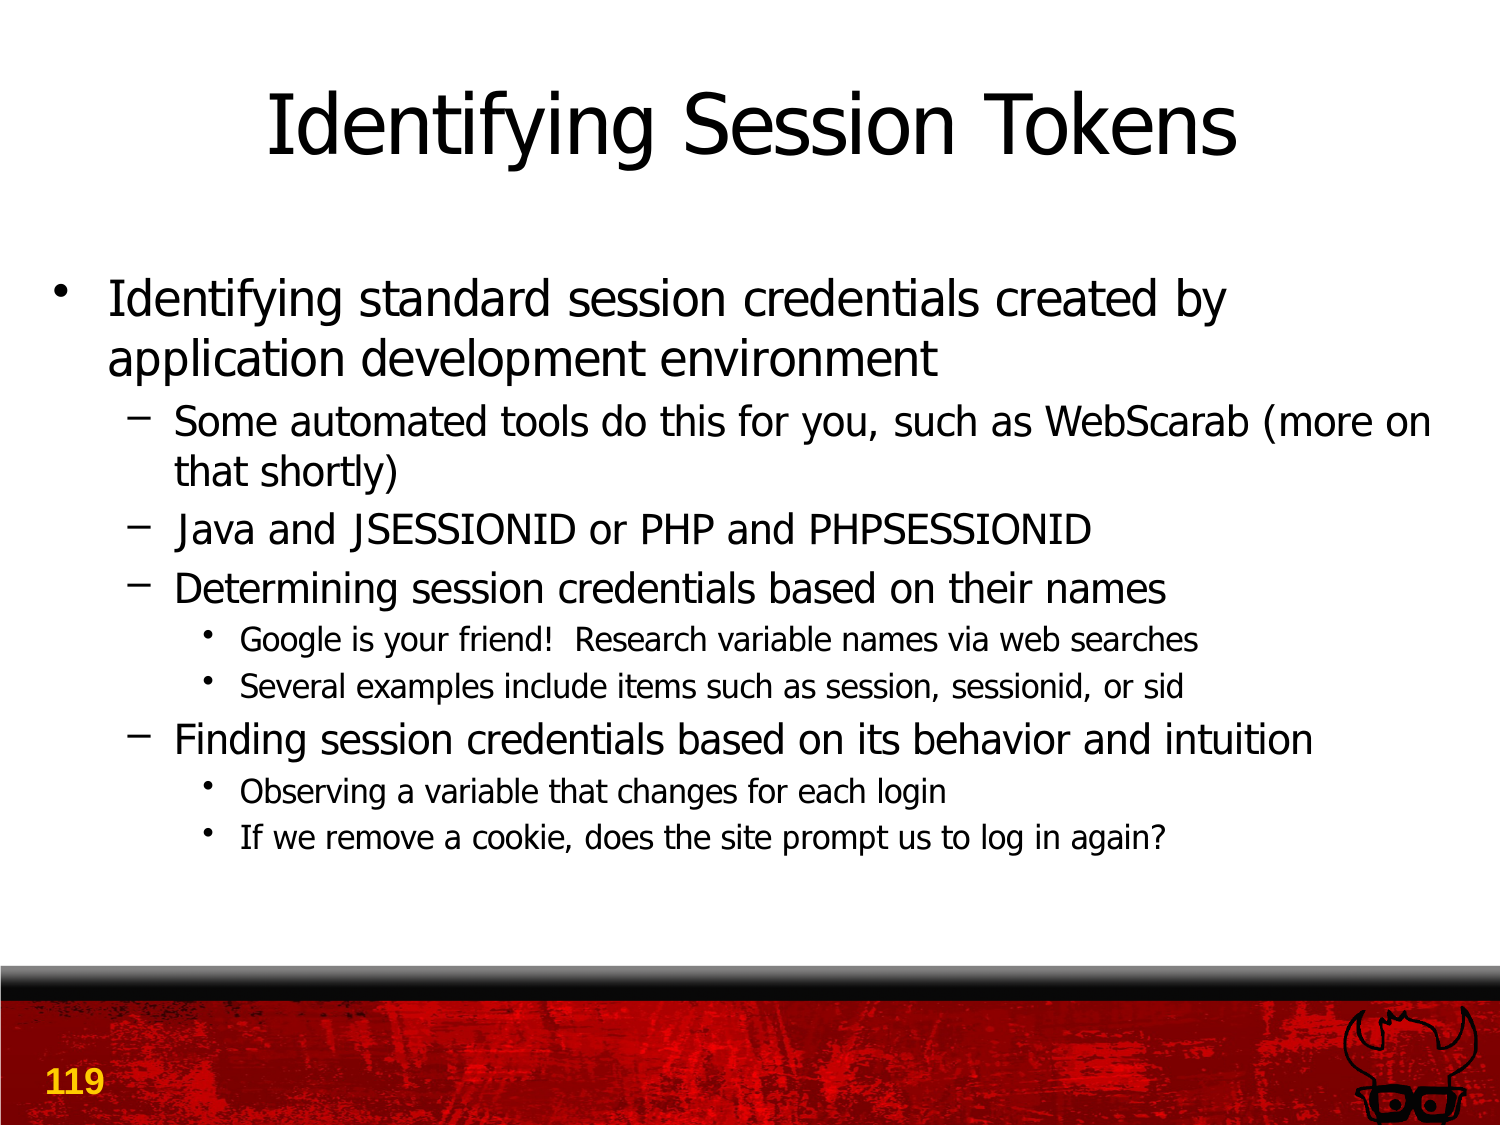

# Identifying Session Tokens
Identifying standard session credentials created by application development environment
Some automated tools do this for you, such as WebScarab (more on that shortly)
Java and JSESSIONID or PHP and PHPSESSIONID
Determining session credentials based on their names
Google is your friend!  Research variable names via web searches
Several examples include items such as session, sessionid, or sid
Finding session credentials based on its behavior and intuition
Observing a variable that changes for each login
If we remove a cookie, does the site prompt us to log in again?